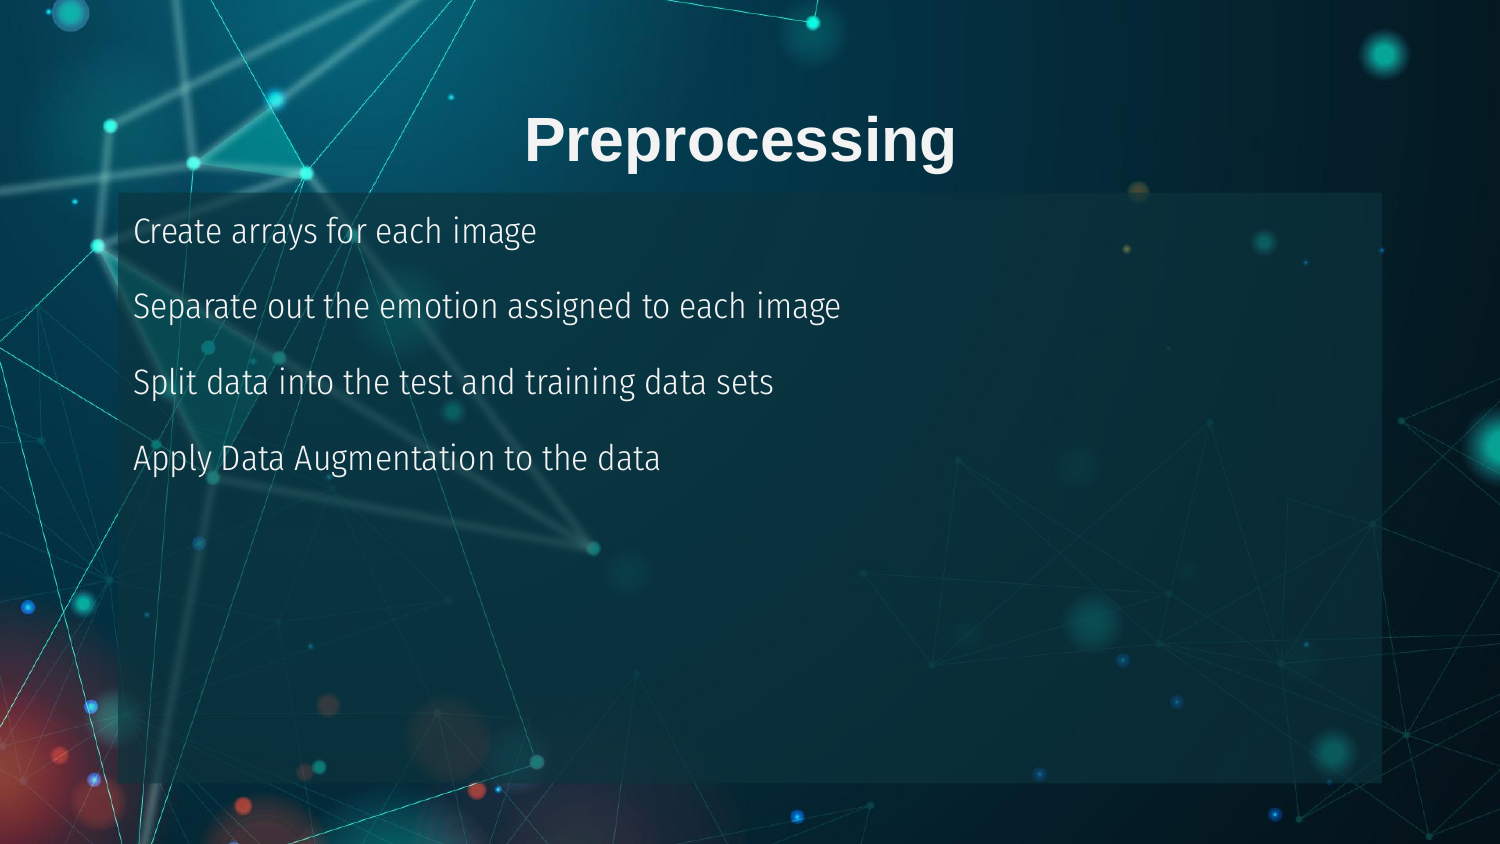

# Preprocessing
Create arrays for each image
Separate out the emotion assigned to each image
Split data into the test and training data sets
Apply Data Augmentation to the data